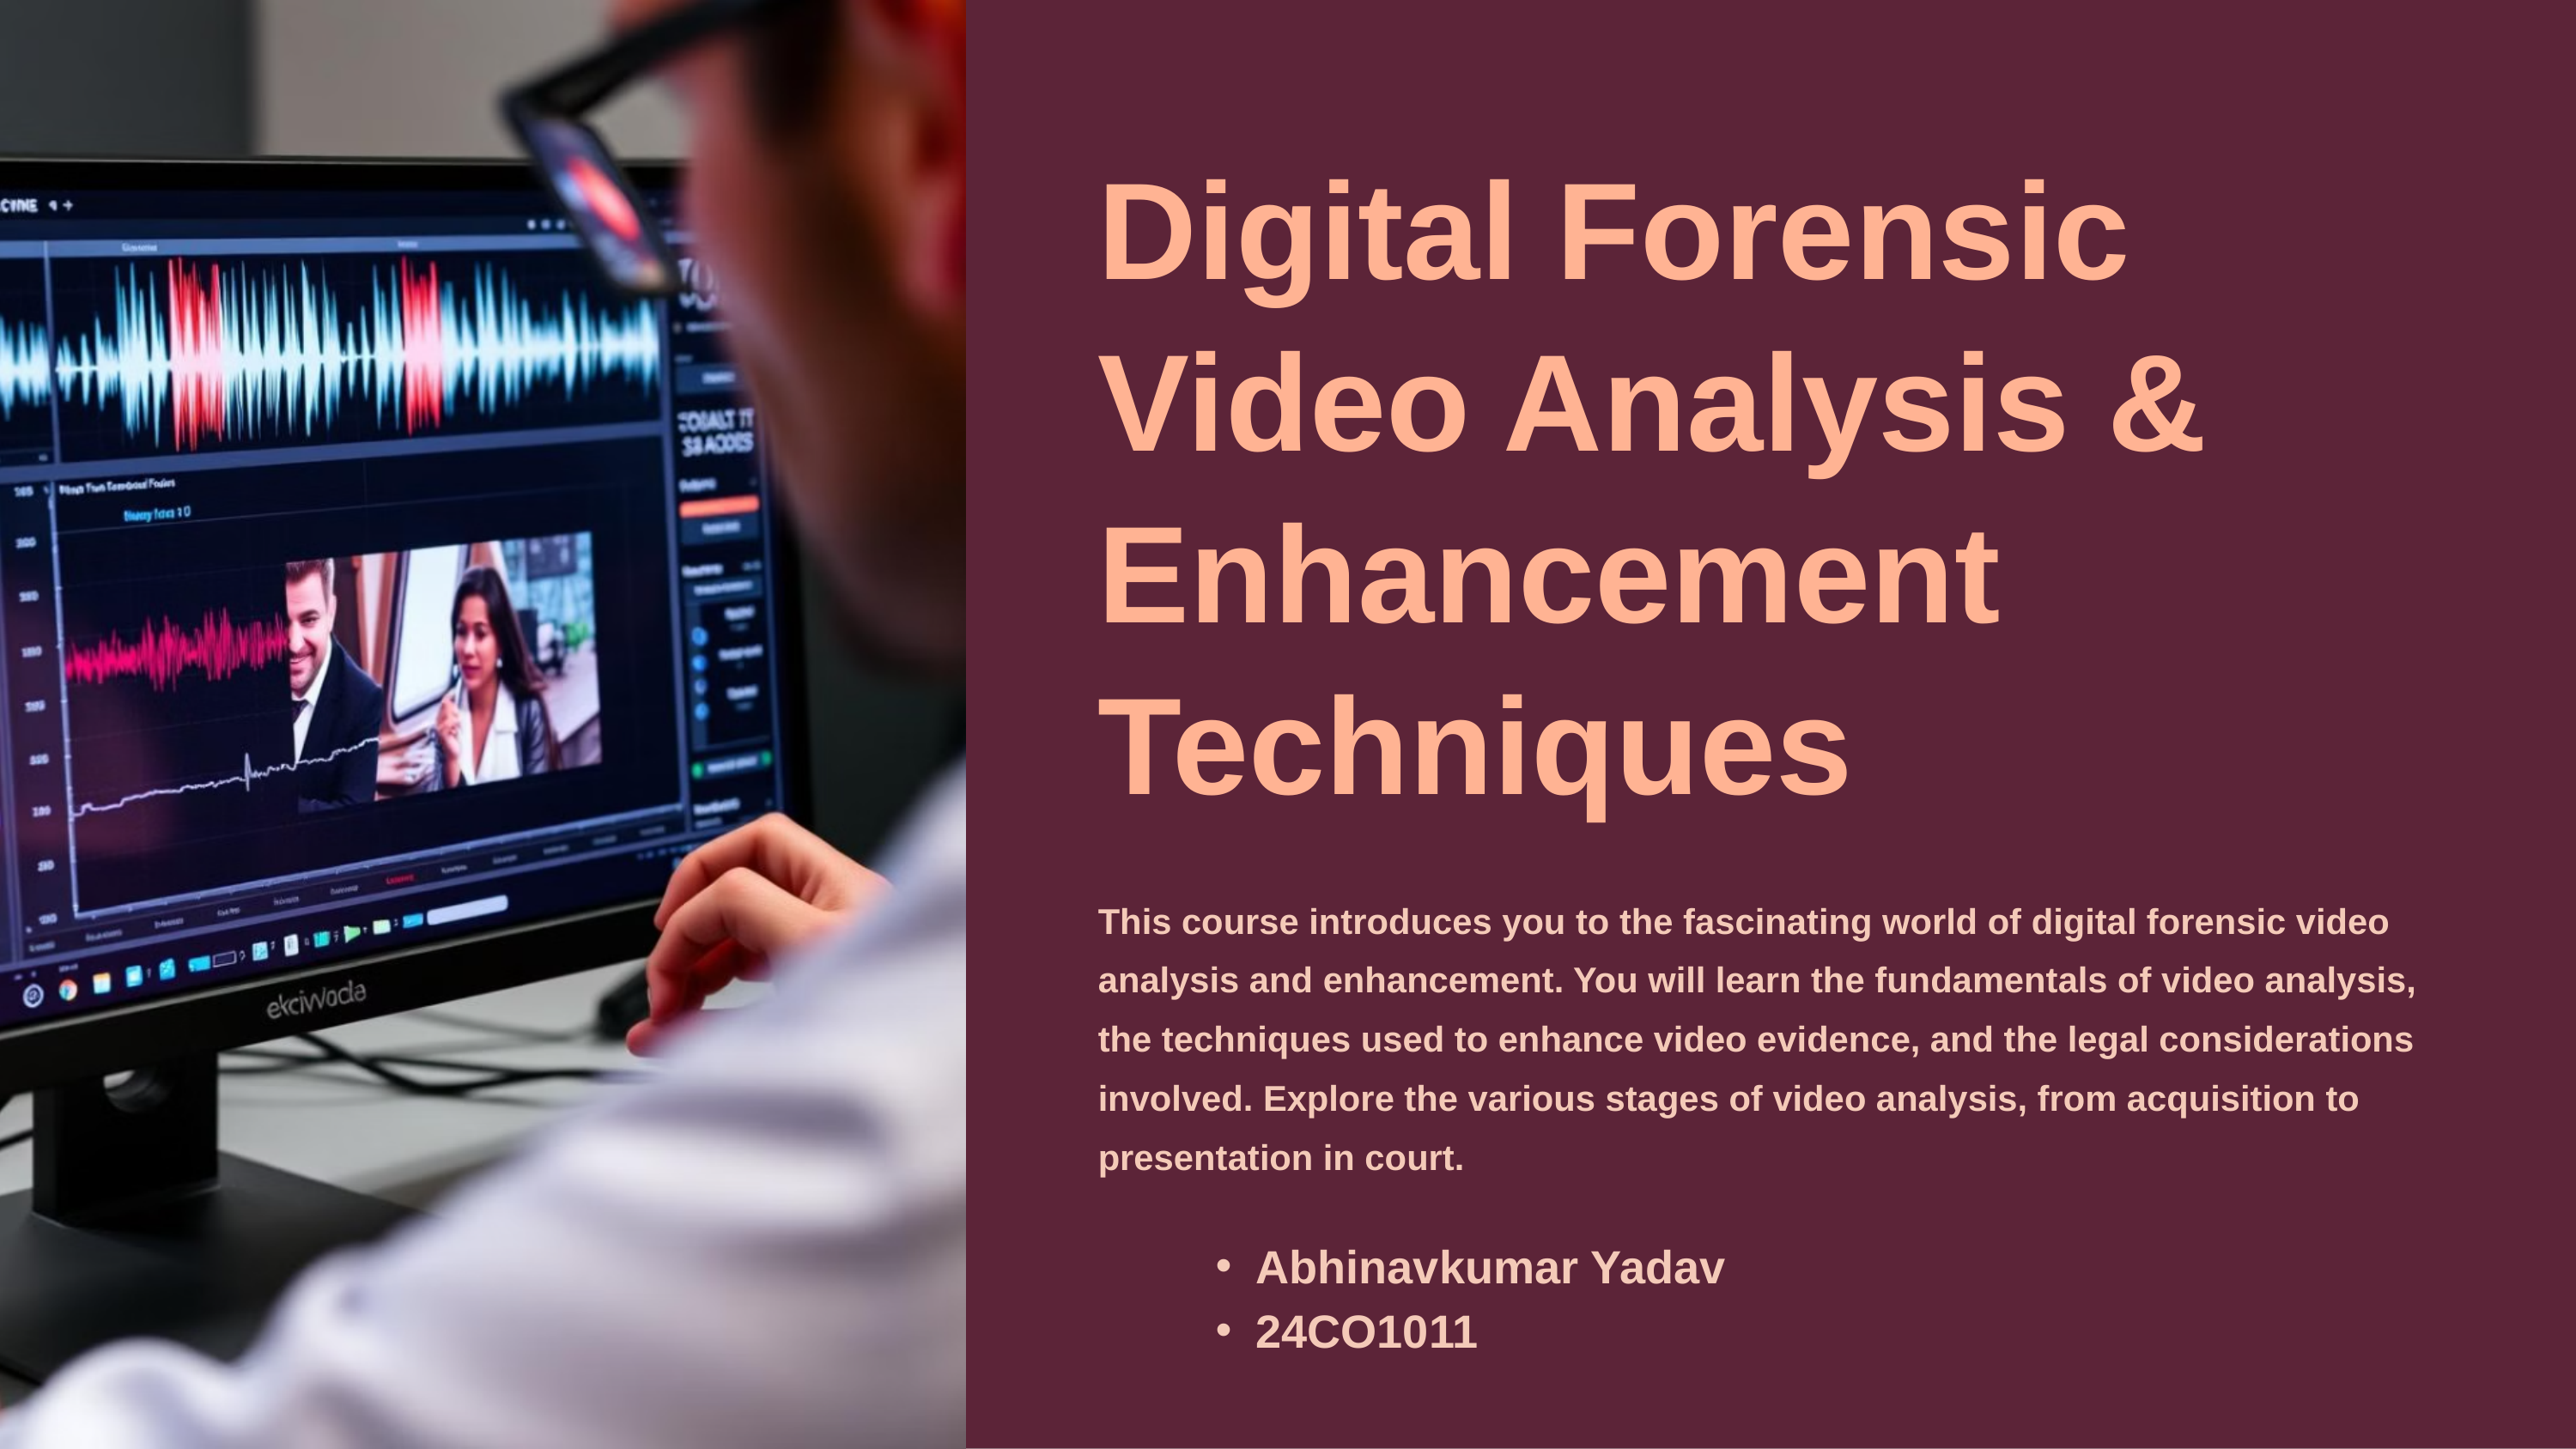

Digital Forensic Video Analysis & Enhancement Techniques
This course introduces you to the fascinating world of digital forensic video analysis and enhancement. You will learn the fundamentals of video analysis, the techniques used to enhance video evidence, and the legal considerations involved. Explore the various stages of video analysis, from acquisition to presentation in court.
Abhinavkumar Yadav
24CO1011